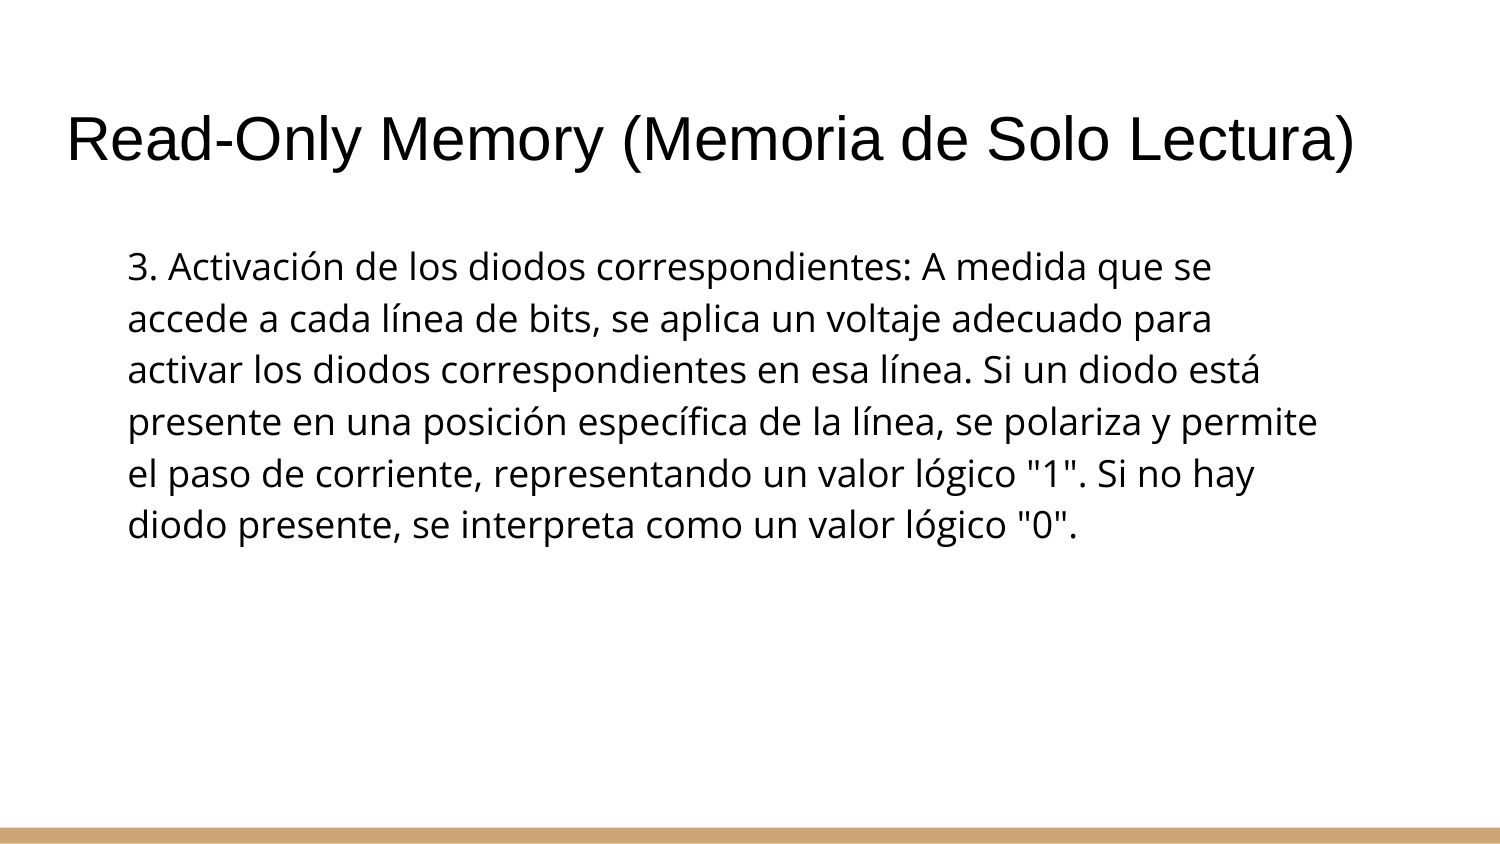

# Read-Only Memory (Memoria de Solo Lectura)
3. Activación de los diodos correspondientes: A medida que se accede a cada línea de bits, se aplica un voltaje adecuado para activar los diodos correspondientes en esa línea. Si un diodo está presente en una posición específica de la línea, se polariza y permite el paso de corriente, representando un valor lógico "1". Si no hay diodo presente, se interpreta como un valor lógico "0".